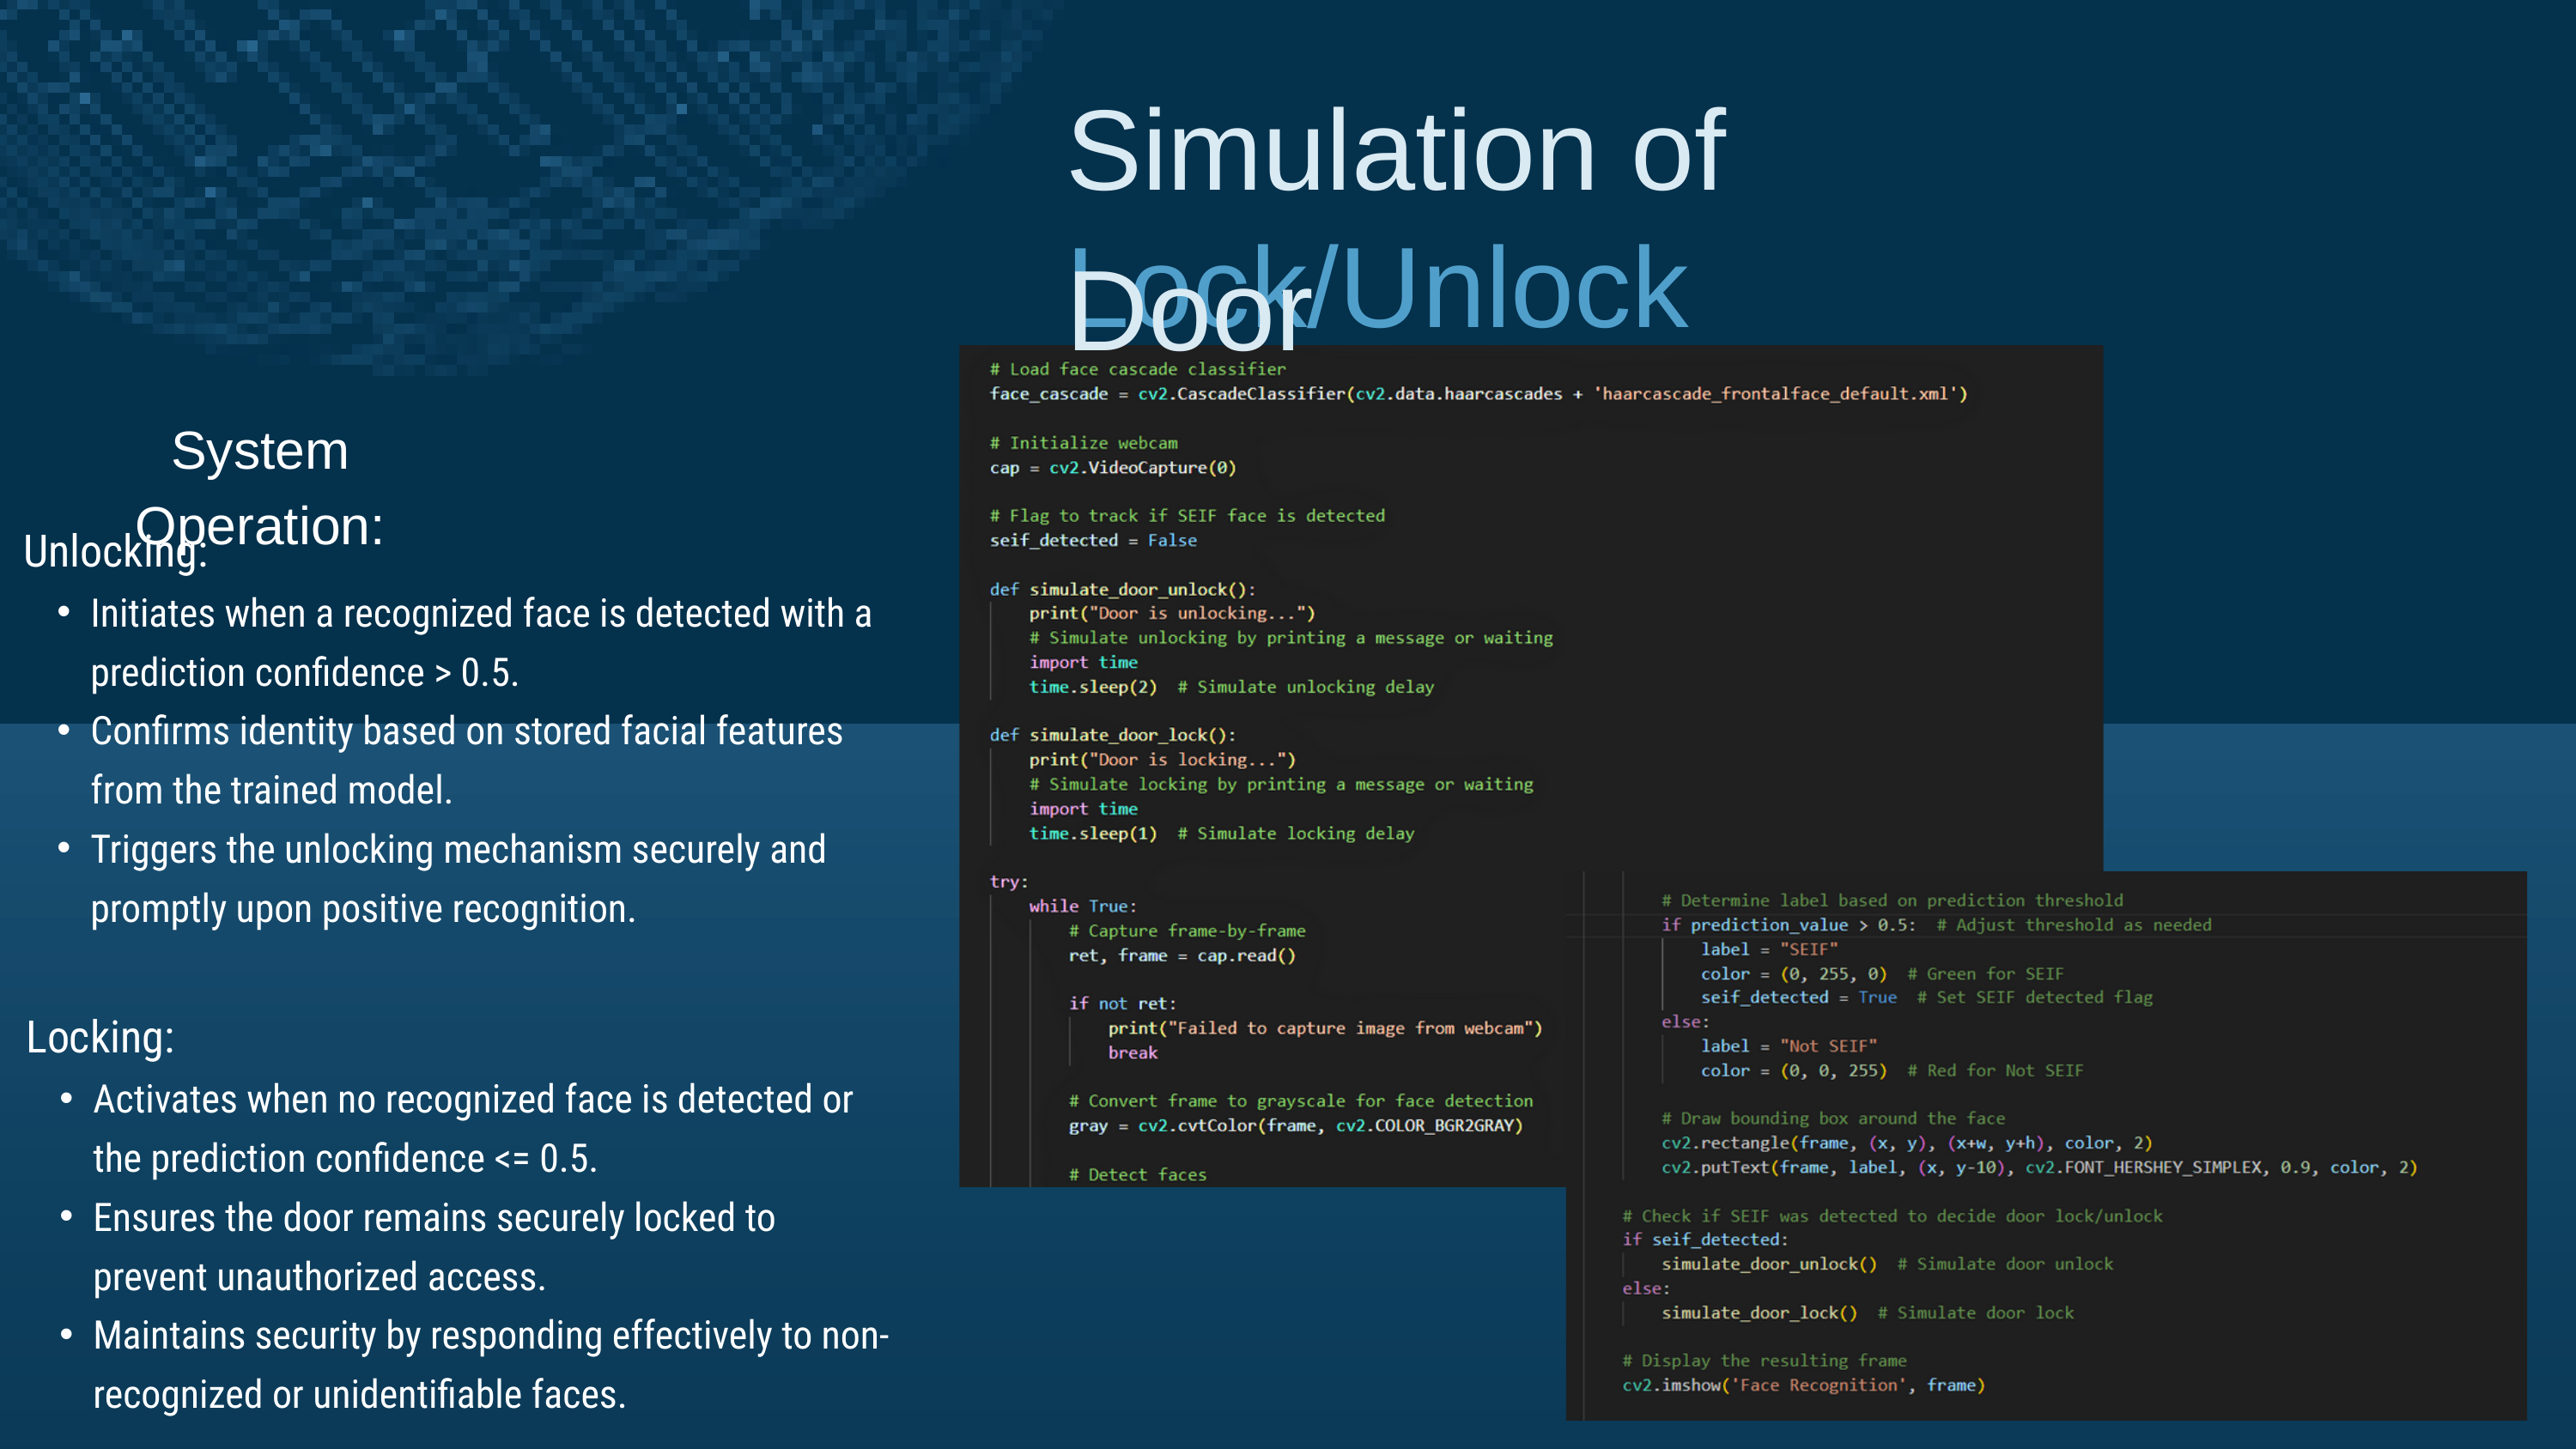

Simulation of Door
Lock/Unlock

System Operation:
Unlocking:
Initiates when a recognized face is detected with a prediction confidence > 0.5.
Confirms identity based on stored facial features from the trained model.
Triggers the unlocking mechanism securely and promptly upon positive recognition.

Locking:
Activates when no recognized face is detected or the prediction confidence <= 0.5.
Ensures the door remains securely locked to prevent unauthorized access.
Maintains security by responding effectively to non-recognized or unidentifiable faces.